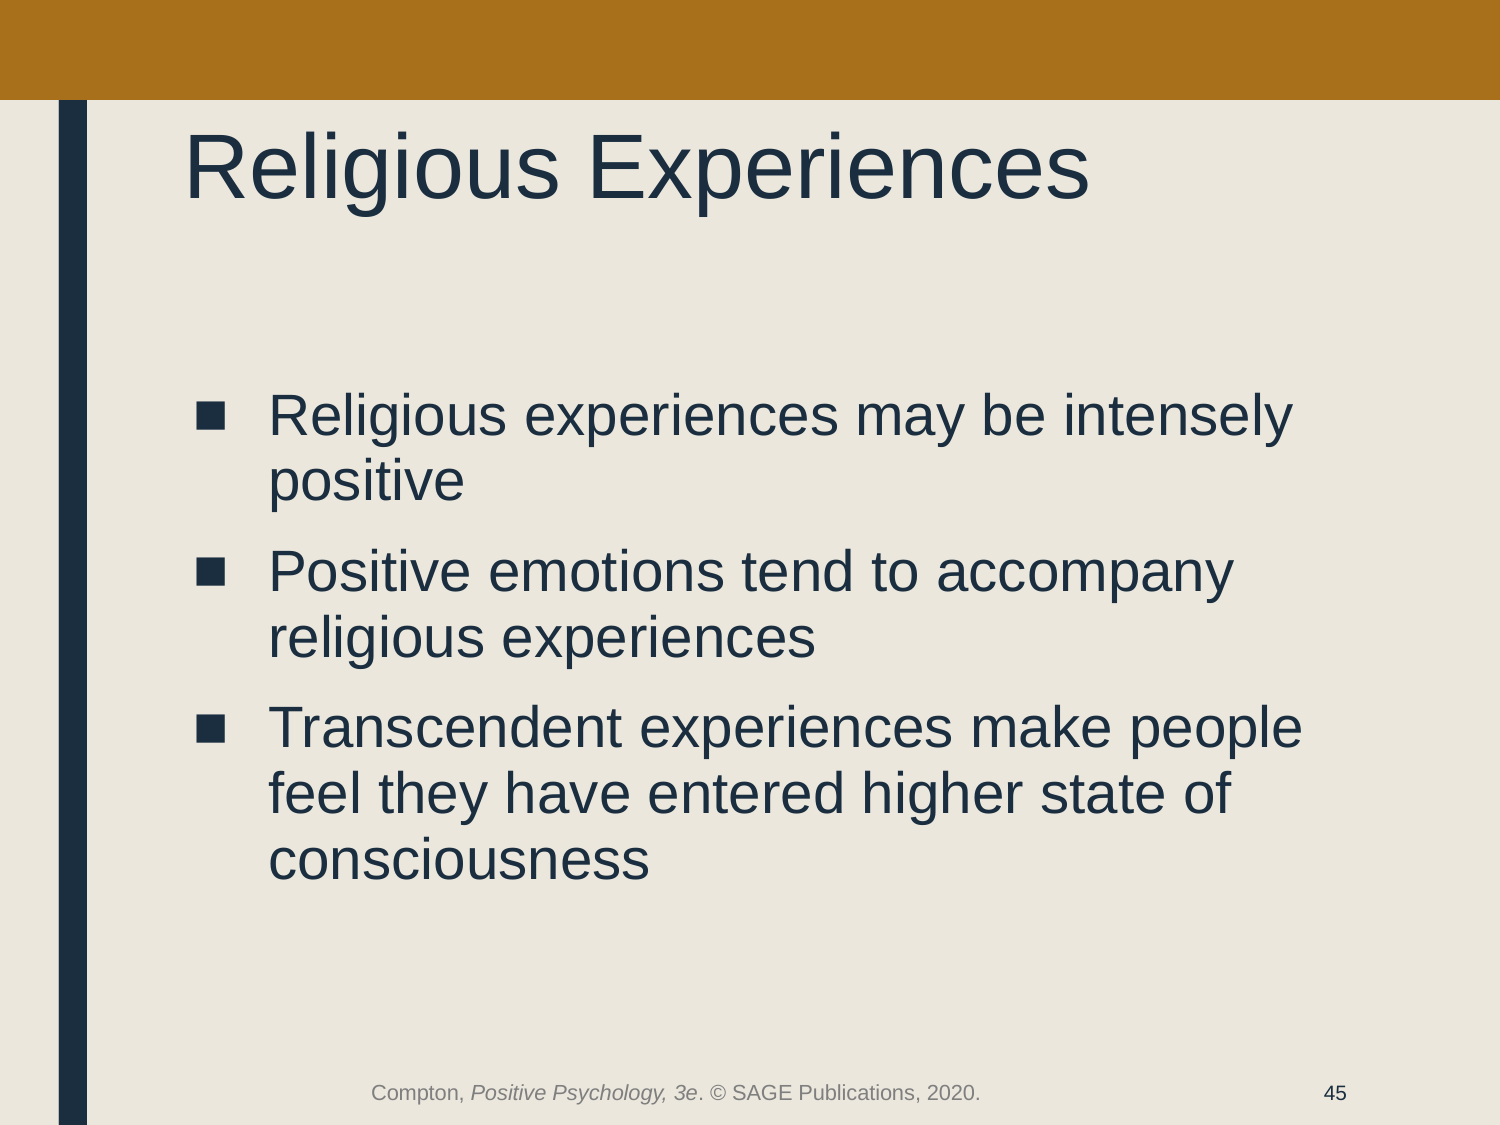

# Religious Experiences
Religious experiences may be intensely positive
Positive emotions tend to accompany religious experiences
Transcendent experiences make people feel they have entered higher state of consciousness
Compton, Positive Psychology, 3e. © SAGE Publications, 2020.
45